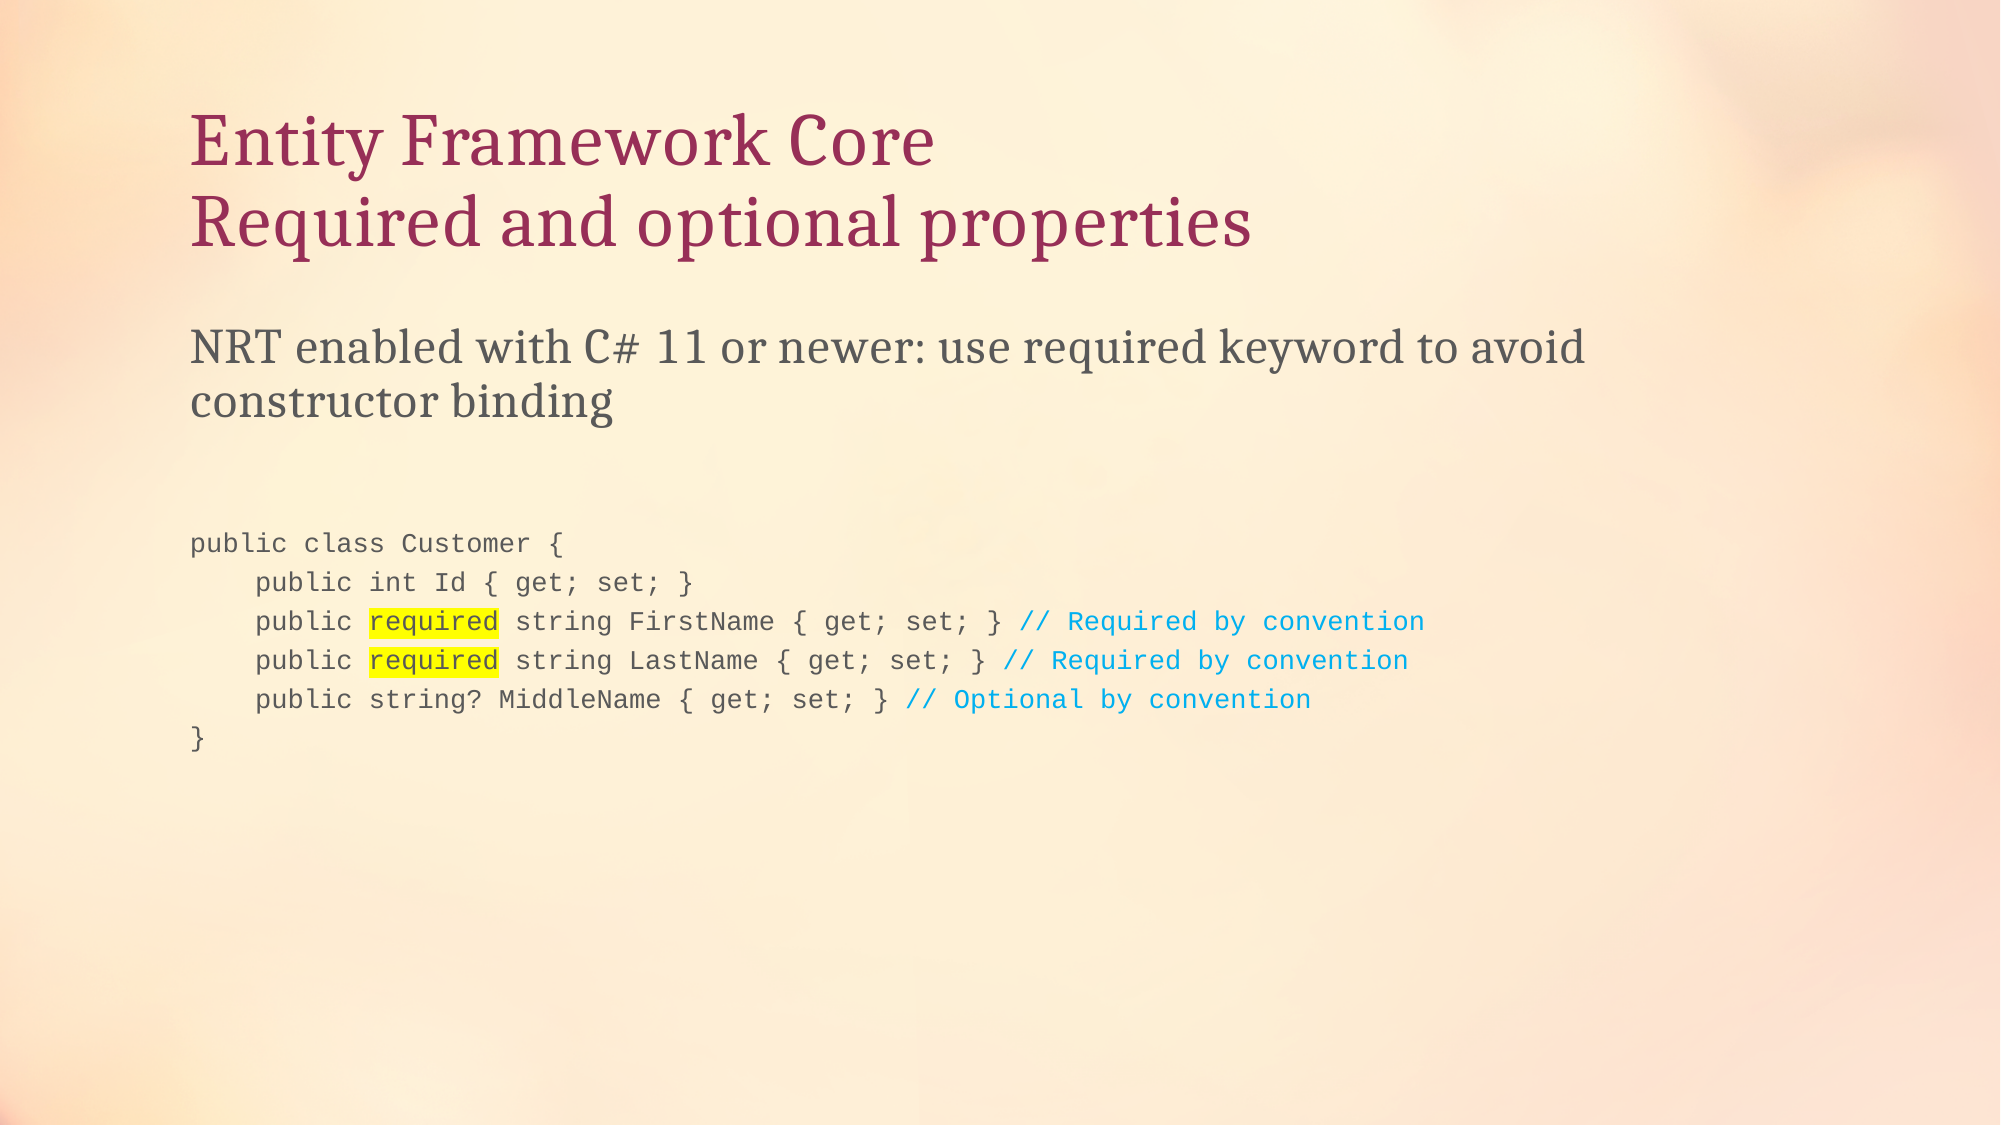

# Entity Framework Core Required and optional properties
NRT enabled with C# 11 or newer: use required keyword to avoid constructor binding

public class Customer {
    public int Id { get; set; }
    public required string FirstName { get; set; } // Required by convention
    public required string LastName { get; set; } // Required by convention
    public string? MiddleName { get; set; } // Optional by convention
}